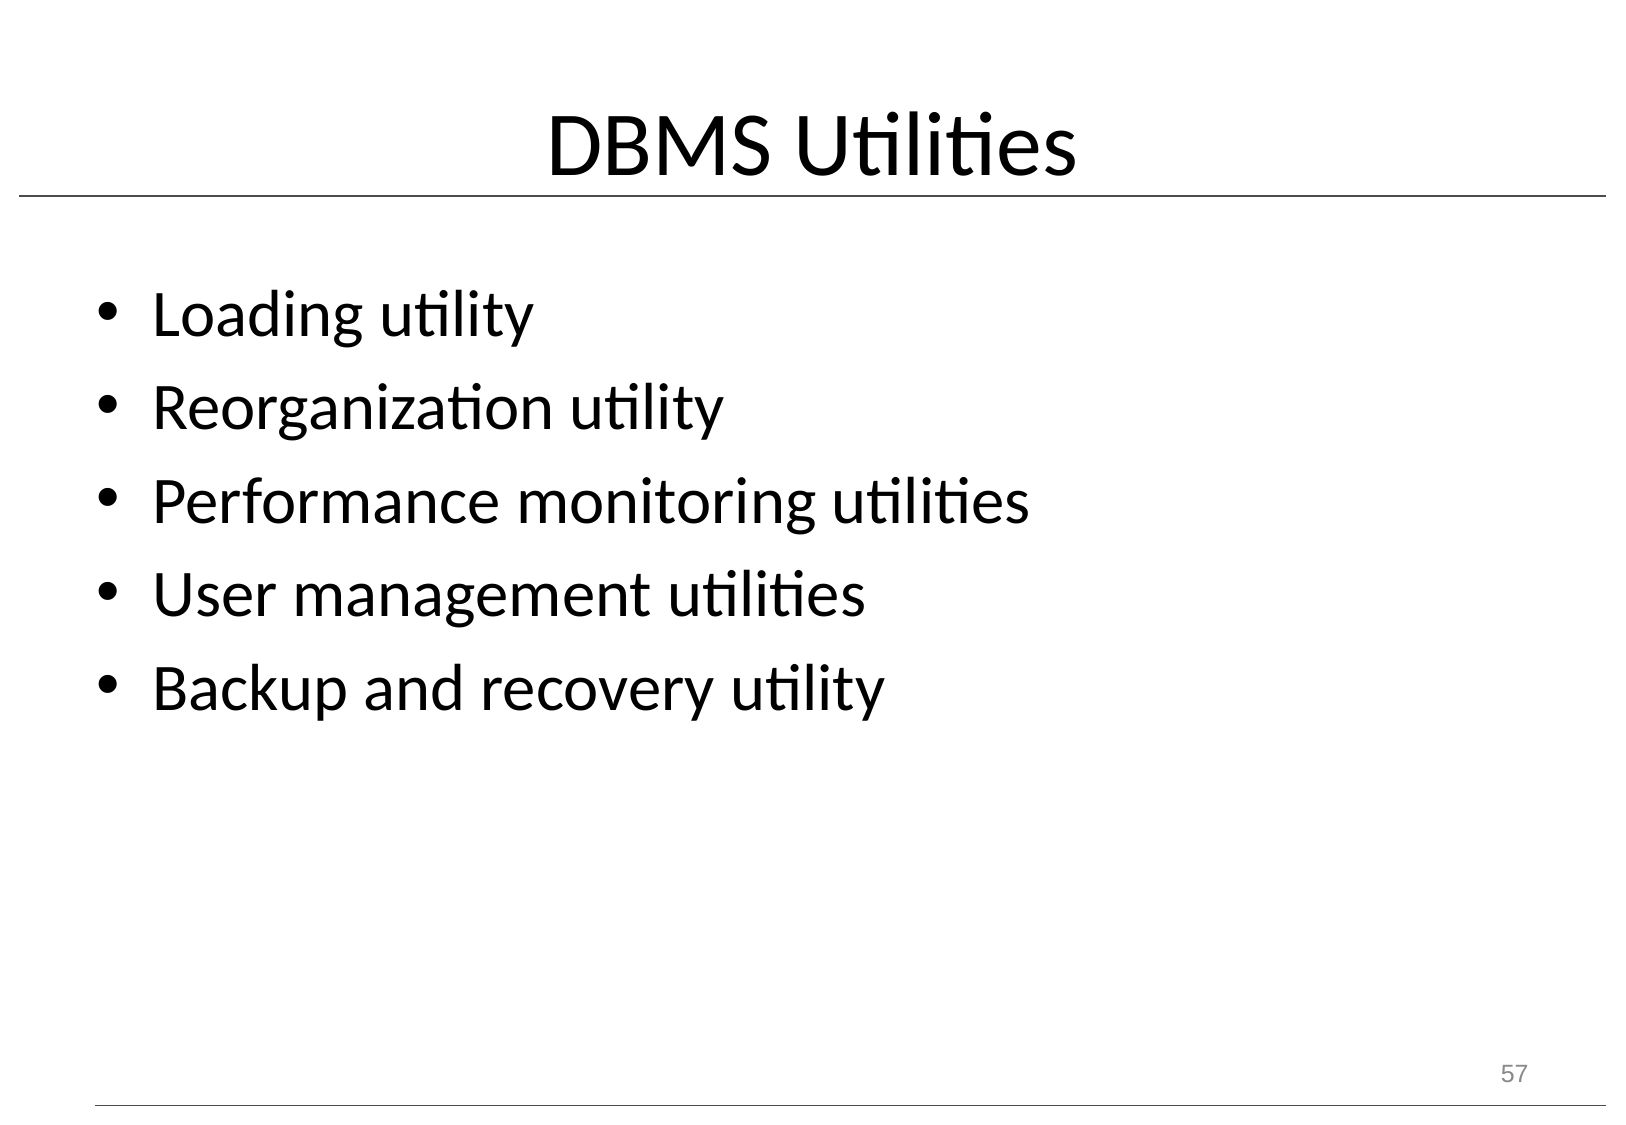

# DBMS Utilities
Loading utility
Reorganization utility
Performance monitoring utilities
User management utilities
Backup and recovery utility
57